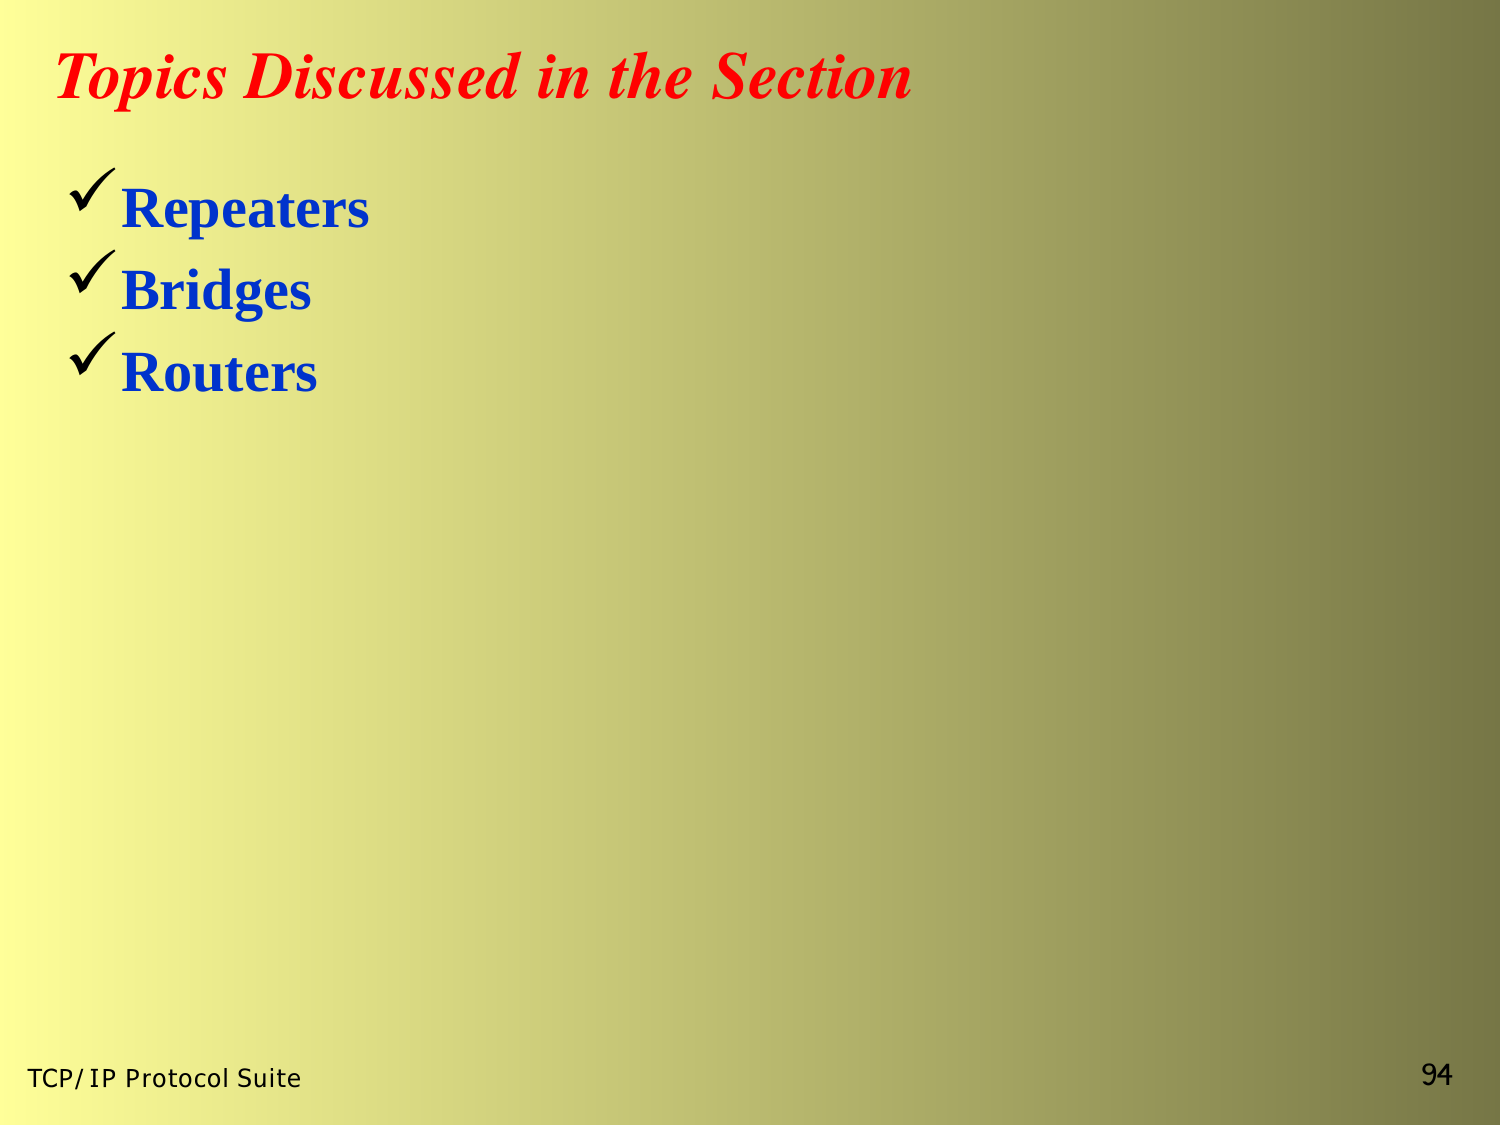

Topics Discussed in the Section
Repeaters
Bridges
Routers
94
TCP/IP Protocol Suite